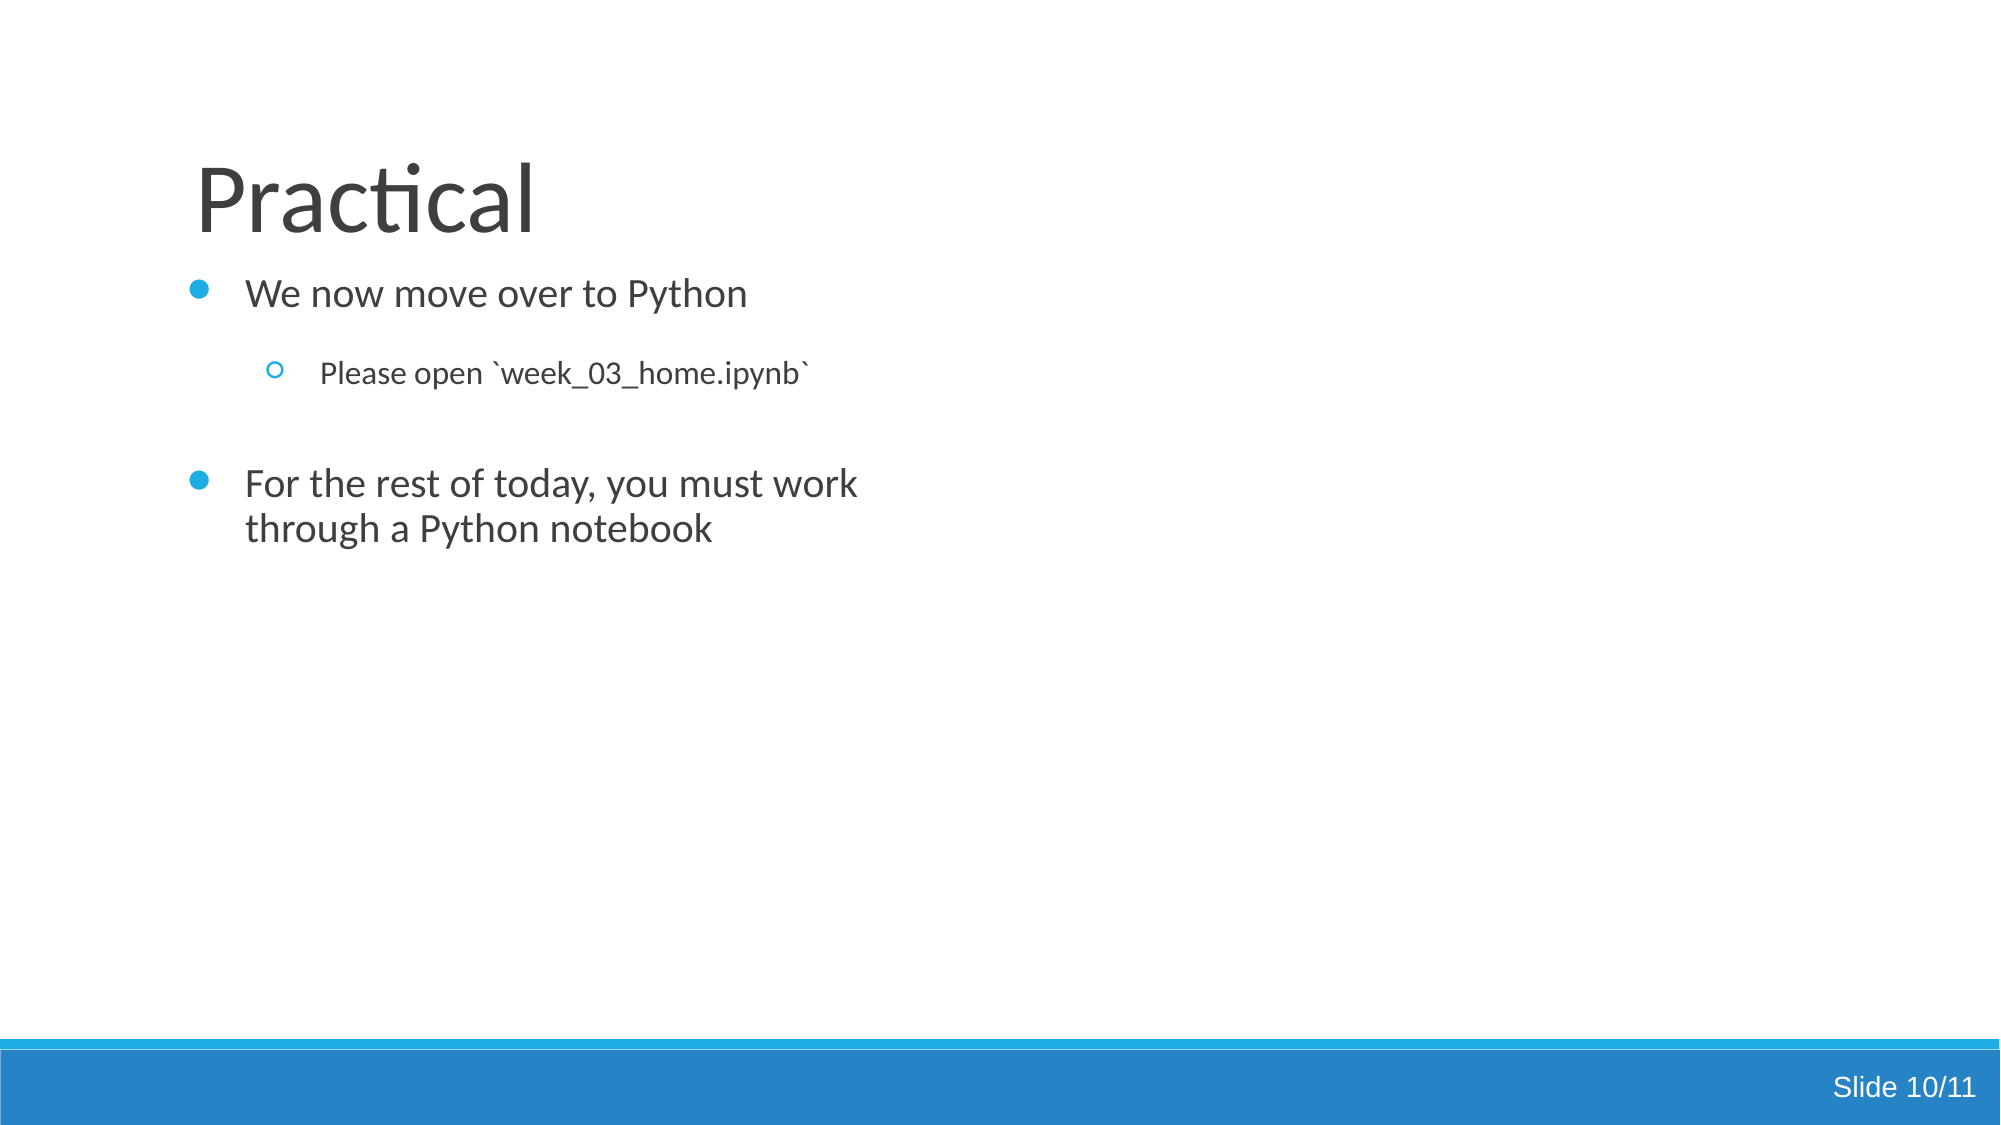

# Practical

We now move over to Python
Please open `week_03_home.ipynb`
For the rest of today, you must work through a Python notebook
Slide 10/11